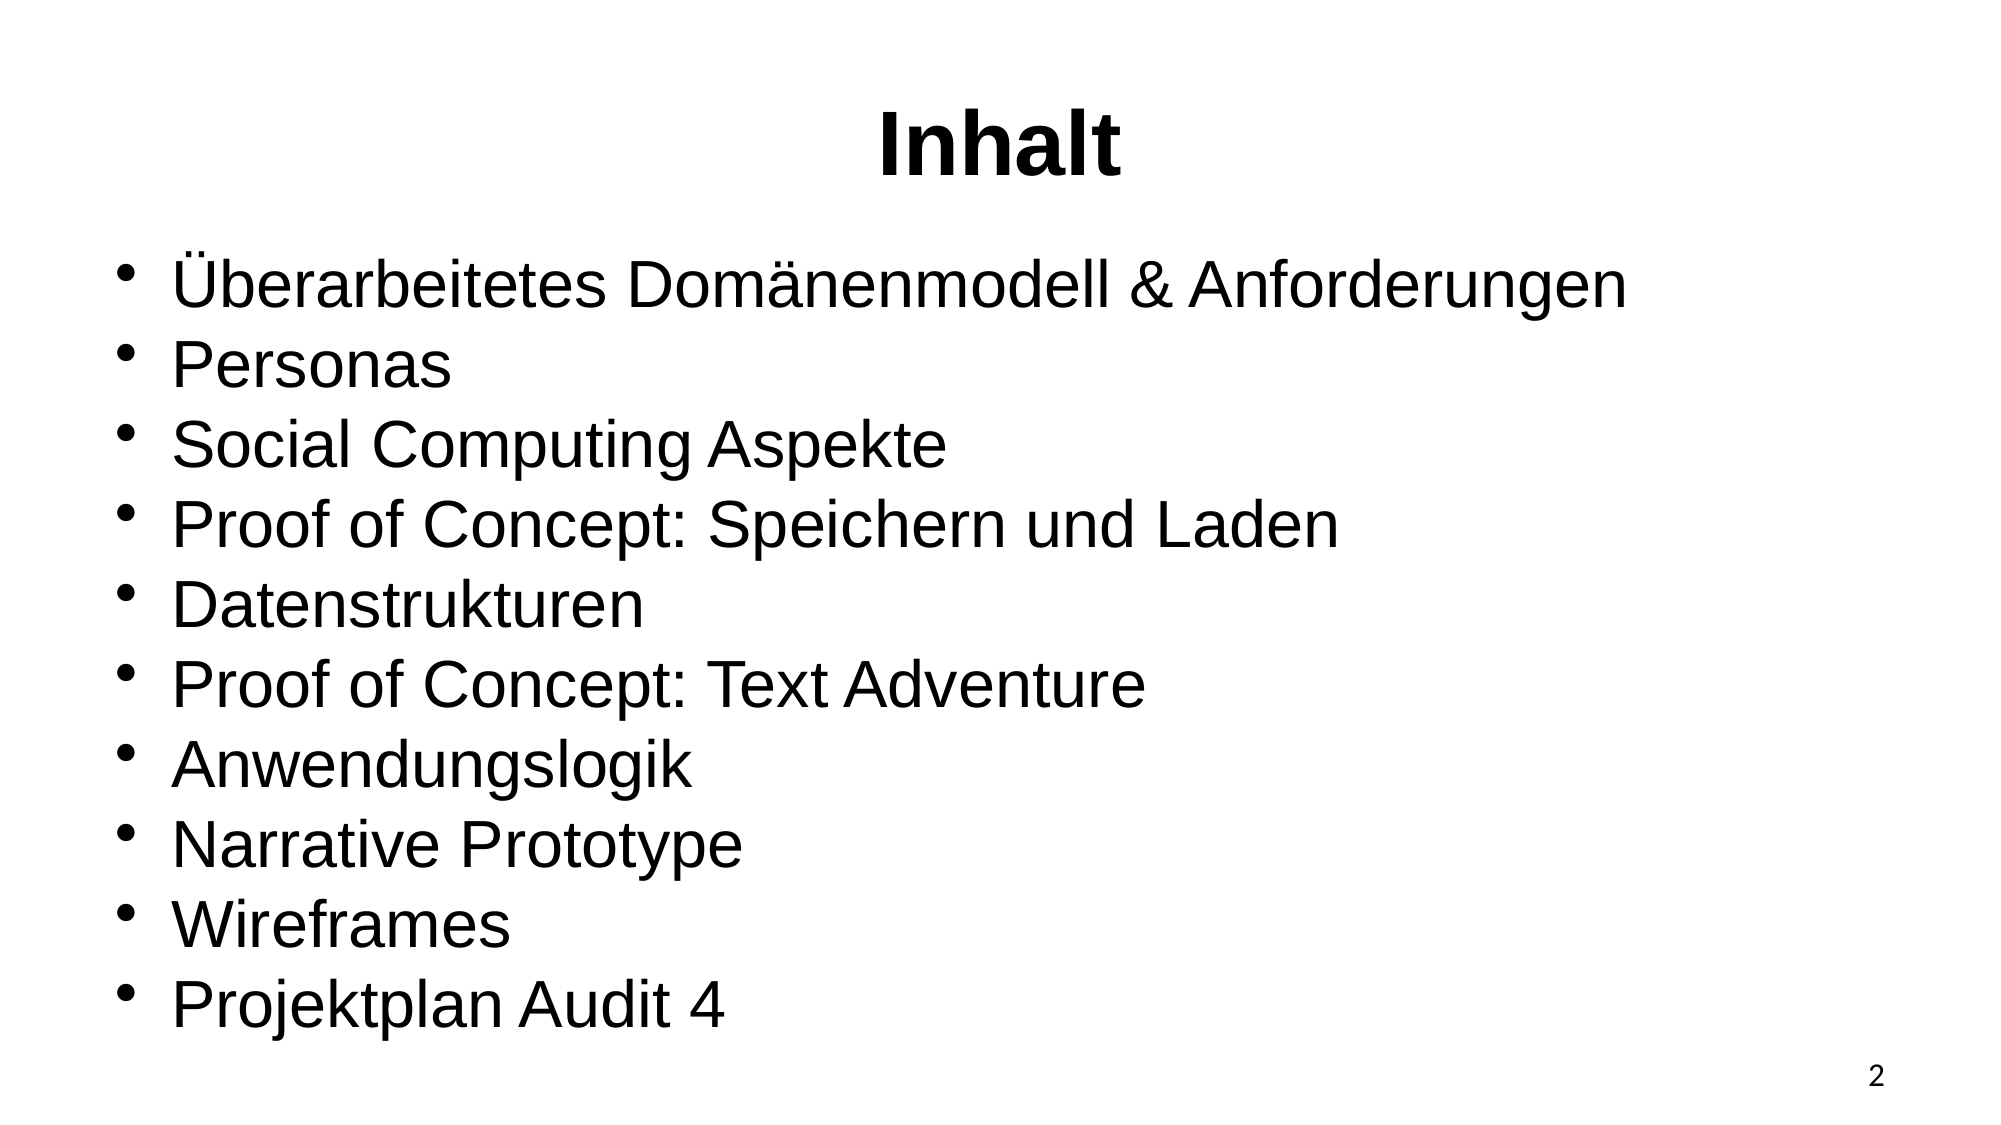

# Inhalt
Überarbeitetes Domänenmodell & Anforderungen
Personas
Social Computing Aspekte
Proof of Concept: Speichern und Laden
Datenstrukturen
Proof of Concept: Text Adventure
Anwendungslogik
Narrative Prototype
Wireframes
Projektplan Audit 4
2